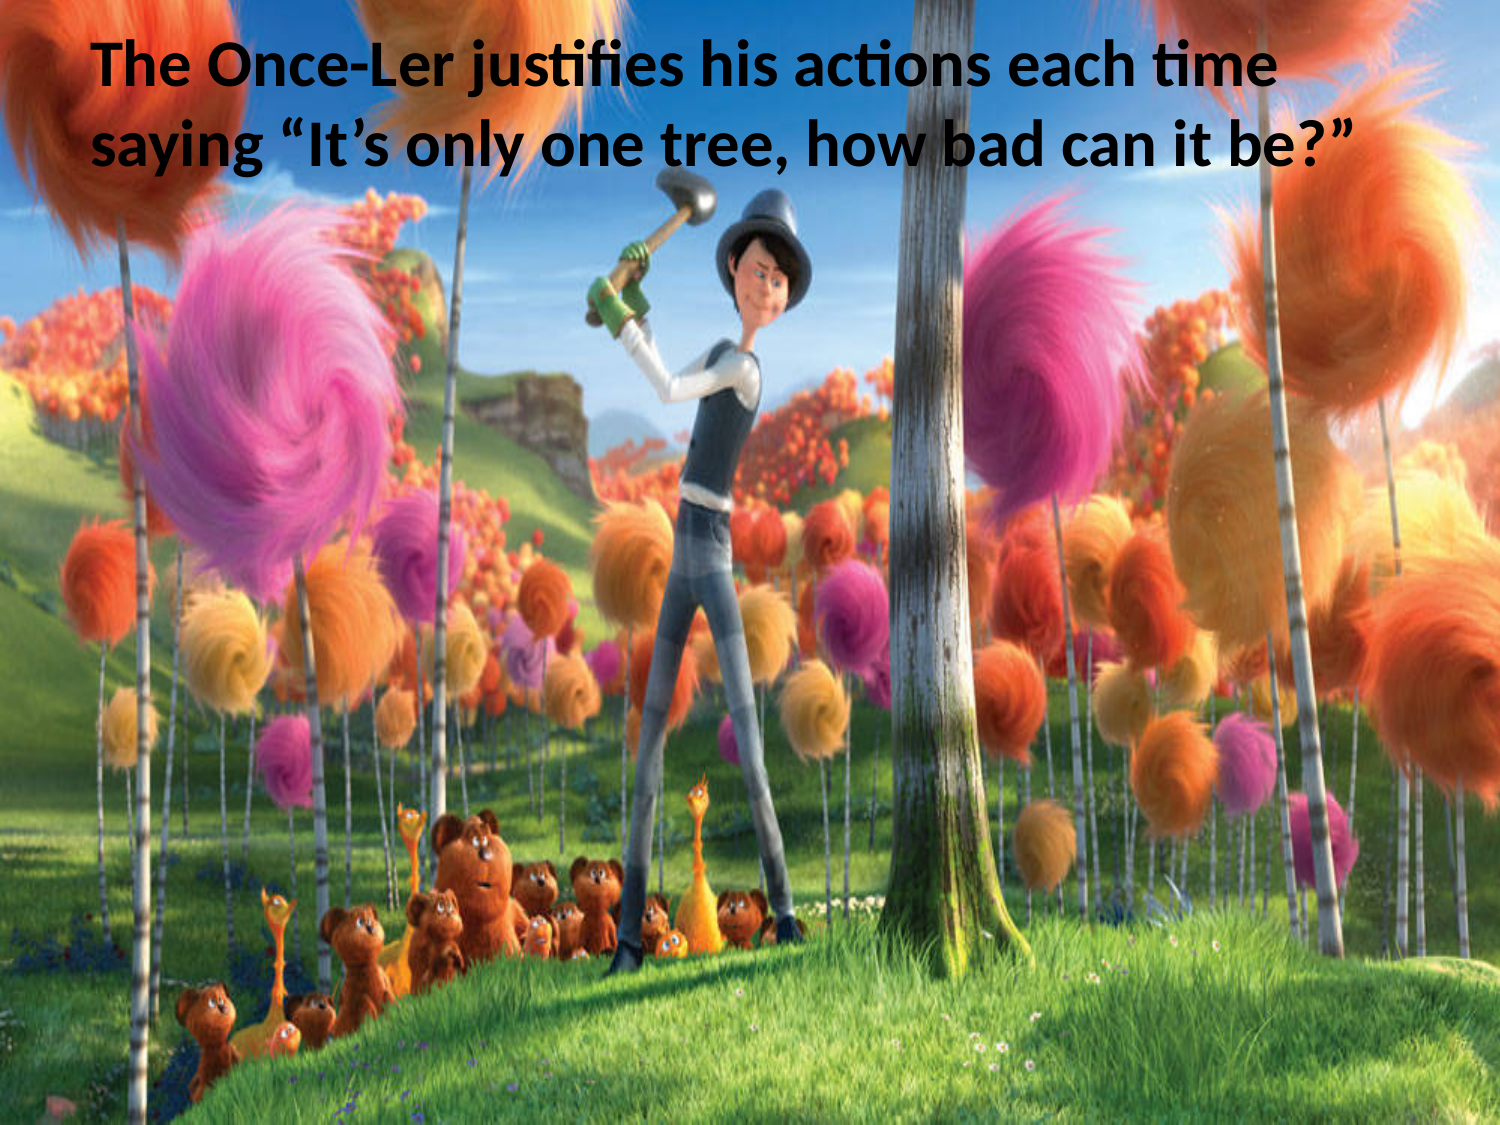

The Once-Ler justifies his actions each time saying “It’s only one tree, how bad can it be?”